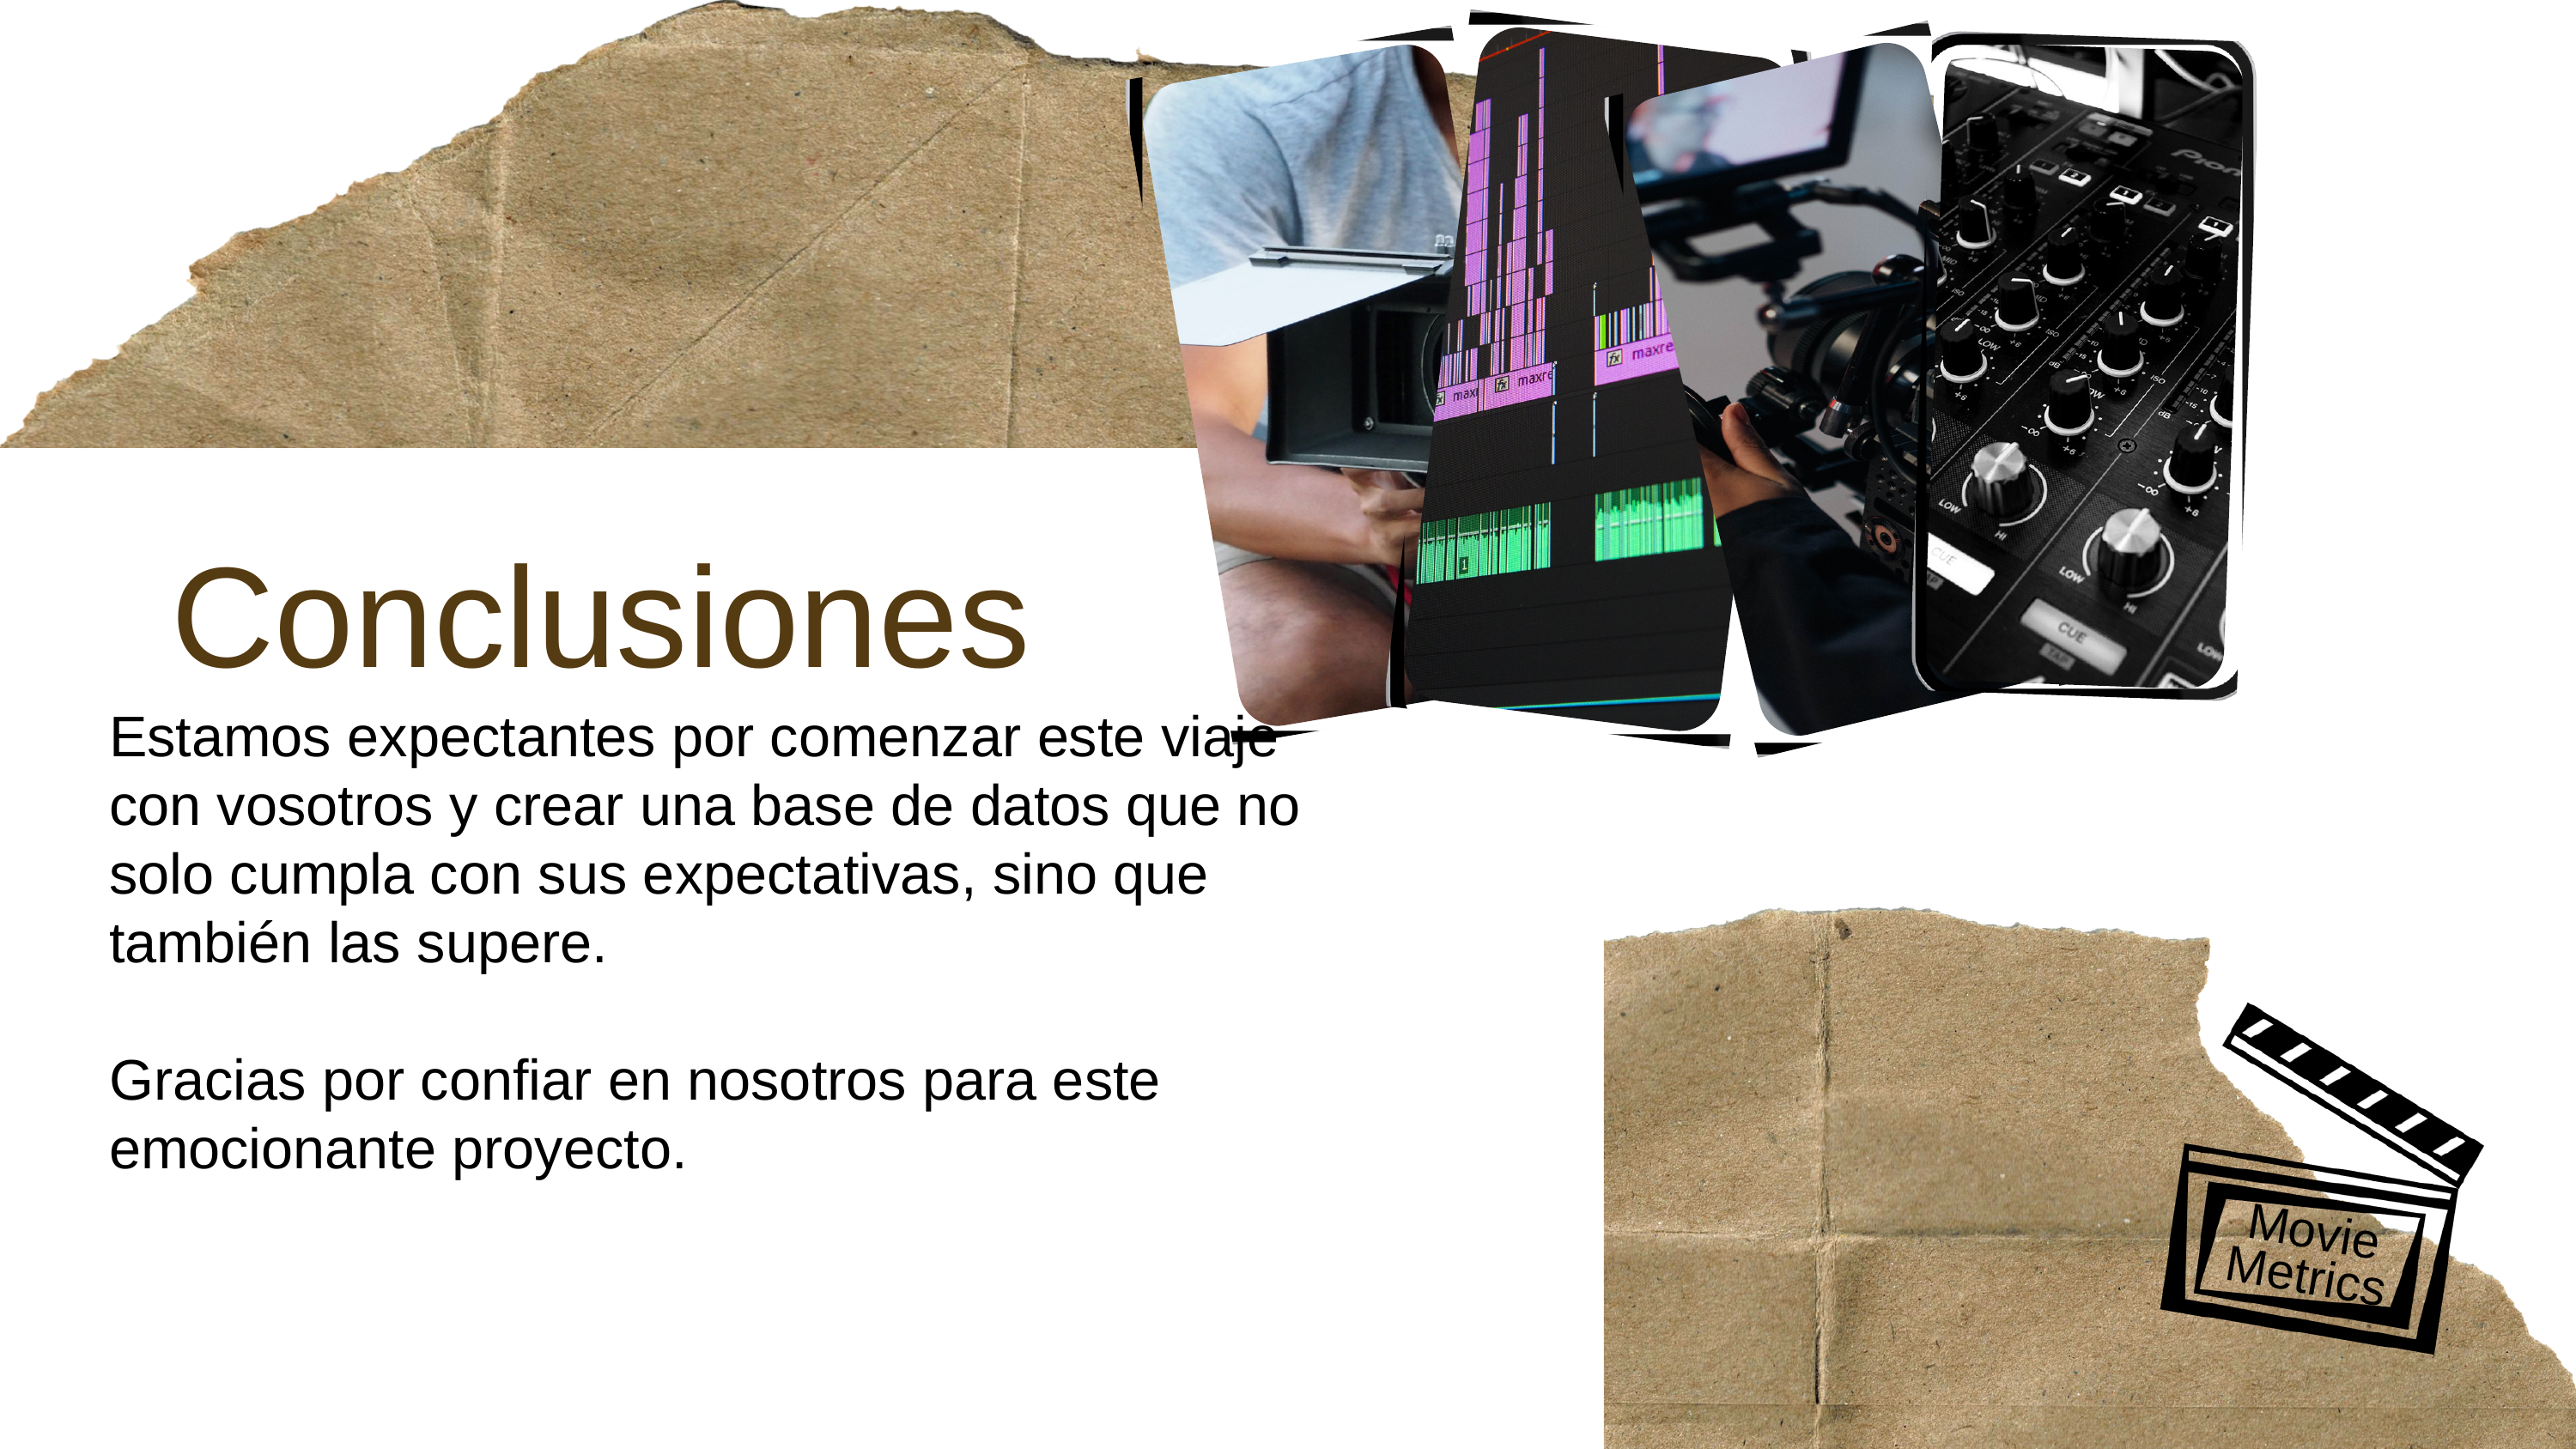

Conclusiones
Estamos expectantes por comenzar este viaje con vosotros y crear una base de datos que no solo cumpla con sus expectativas, sino que también las supere.

Gracias por confiar en nosotros para este emocionante proyecto.

Movie Metrics